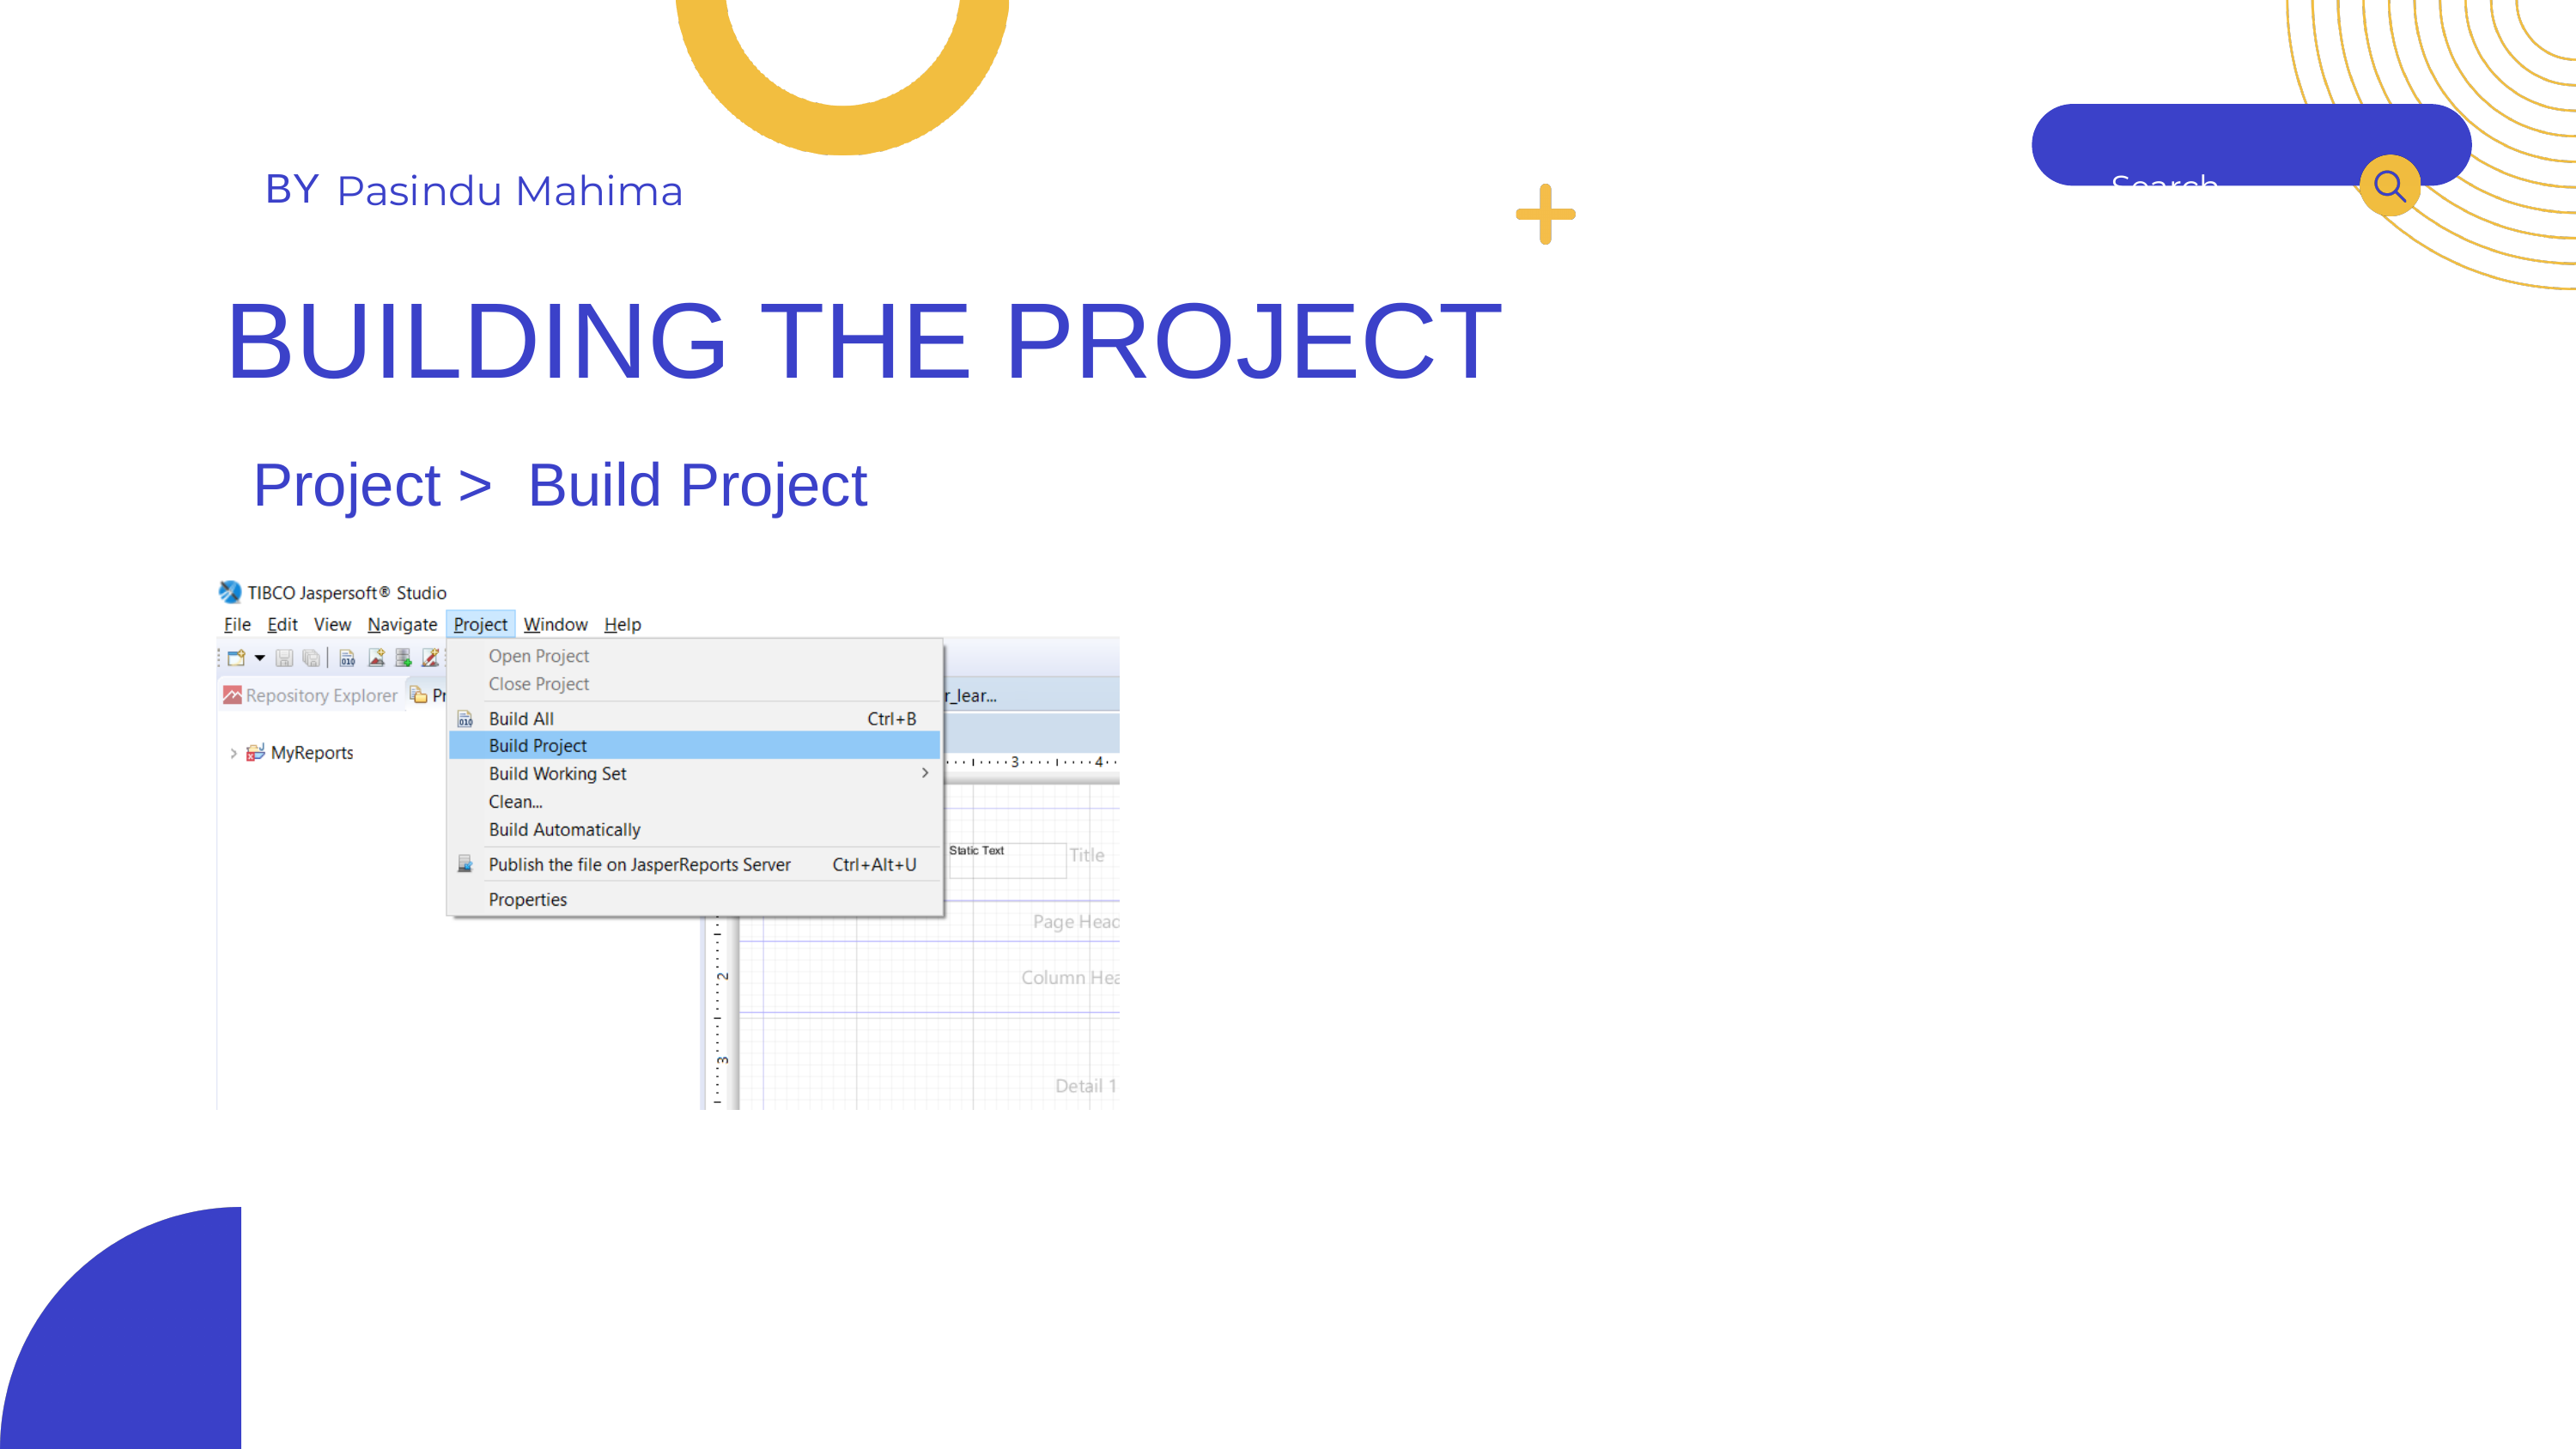

BY

Pasindu Mahima
Search . . .

BUILDING THE PROJECT
Project >  Build Project